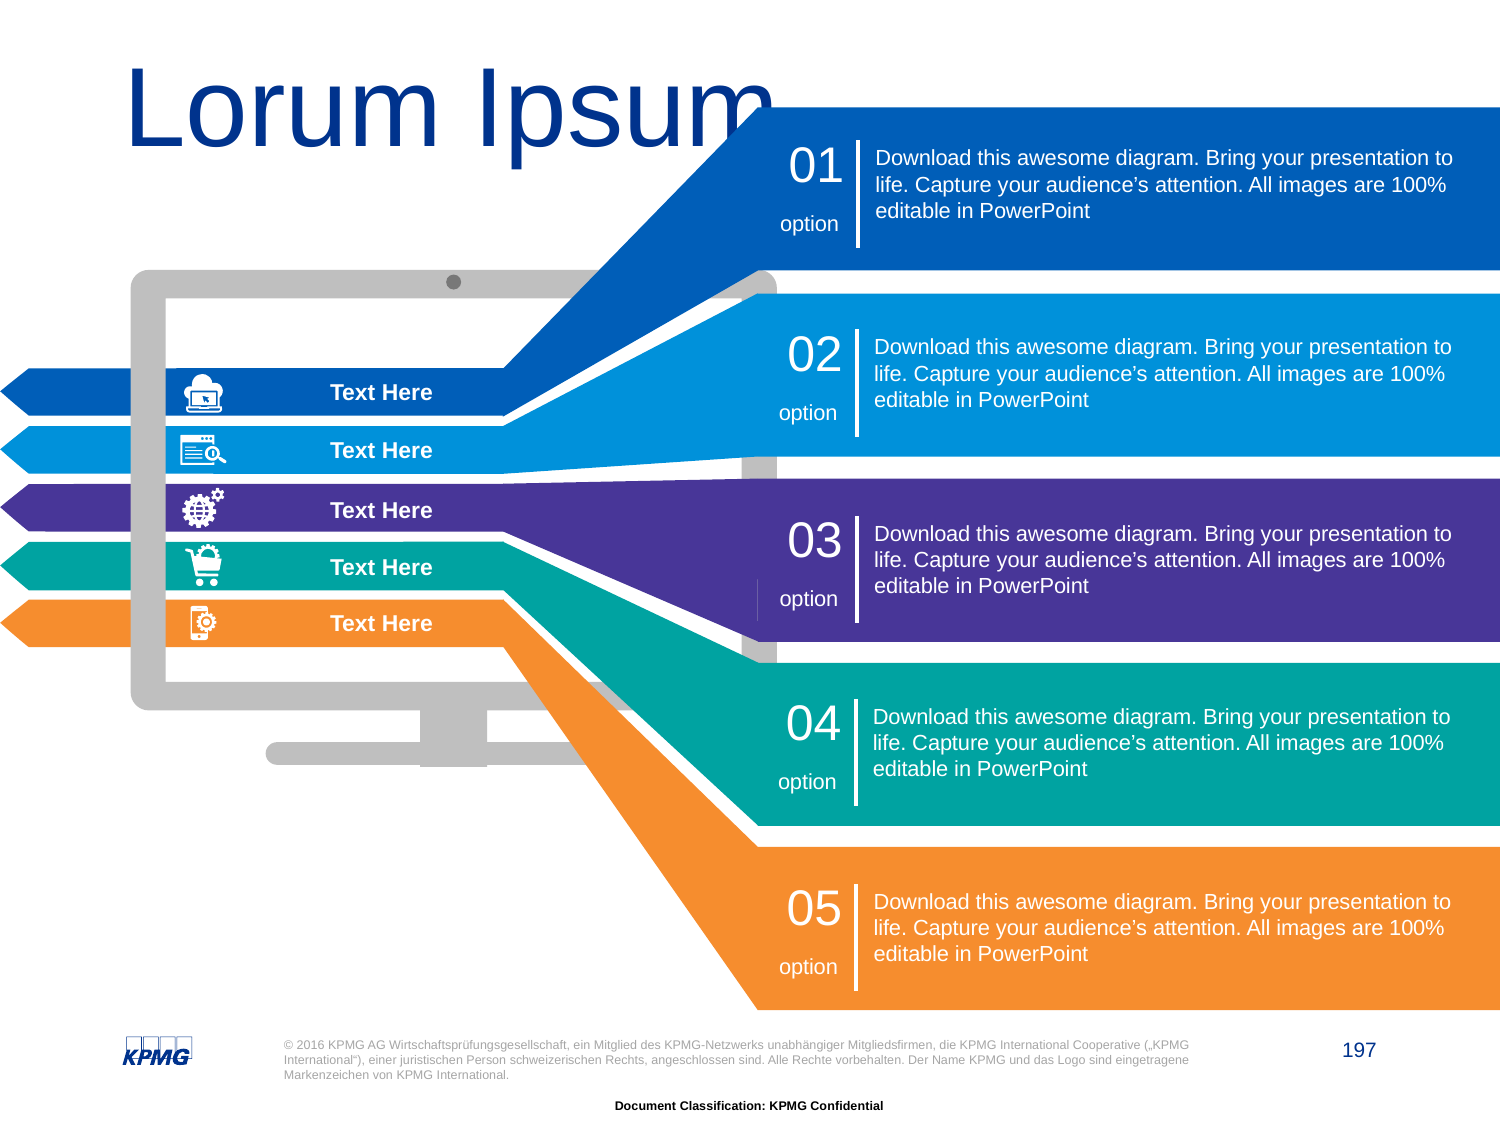

# Lorum Ipsum

01
Download this awesome diagram. Bring your presentation to life. Capture your audience’s attention. All images are 100% editable in PowerPoint
option

02
Download this awesome diagram. Bring your presentation to life. Capture your audience’s attention. All images are 100% editable in PowerPoint
option

Text Here

Text Here

Text Here
03
Download this awesome diagram. Bring your presentation to life. Capture your audience’s attention. All images are 100% editable in PowerPoint
option

Text Here

Text Here
04
Download this awesome diagram. Bring your presentation to life. Capture your audience’s attention. All images are 100% editable in PowerPoint
option

05
Download this awesome diagram. Bring your presentation to life. Capture your audience’s attention. All images are 100% editable in PowerPoint
option